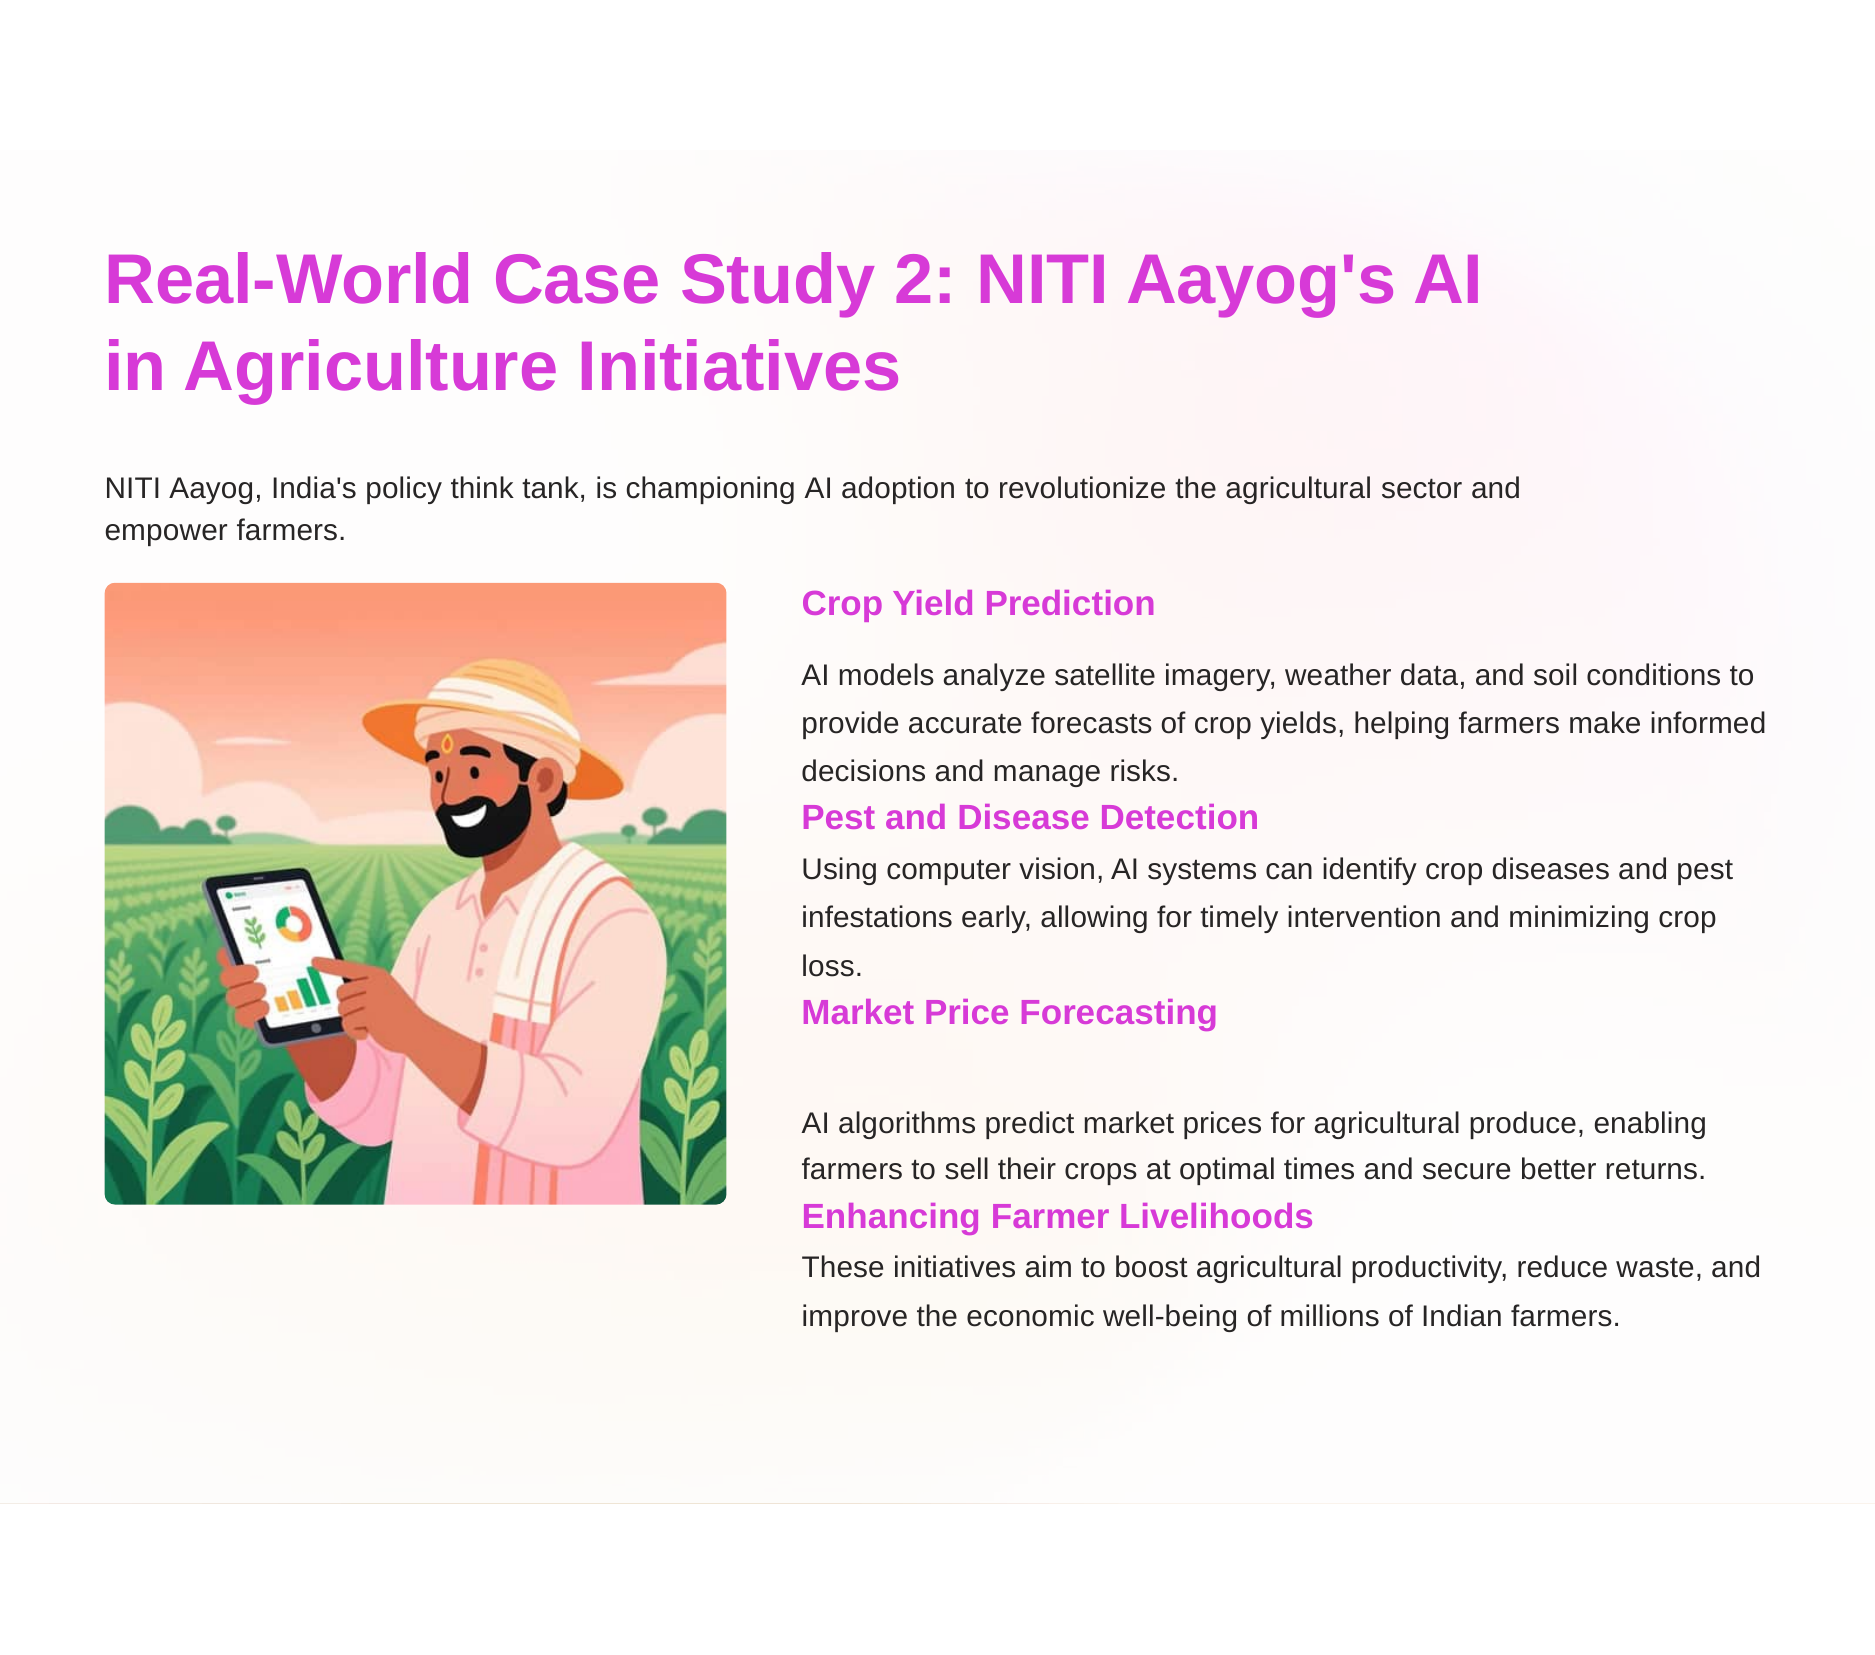

Real-World Case Study 2: NITI Aayog's AI in Agriculture Initiatives

NITI Aayog, India's policy think tank, is championing AI adoption to revolutionize the agricultural sector and empower farmers.
Crop Yield Prediction

AI models analyze satellite imagery, weather data, and soil conditions to provide accurate forecasts of crop yields, helping farmers make informed decisions and manage risks.
Pest and Disease Detection
Using computer vision, AI systems can identify crop diseases and pest infestations early, allowing for timely intervention and minimizing crop loss.
Market Price Forecasting
AI algorithms predict market prices for agricultural produce, enabling farmers to sell their crops at optimal times and secure better returns.
Enhancing Farmer Livelihoods
These initiatives aim to boost agricultural productivity, reduce waste, and improve the economic well-being of millions of Indian farmers.